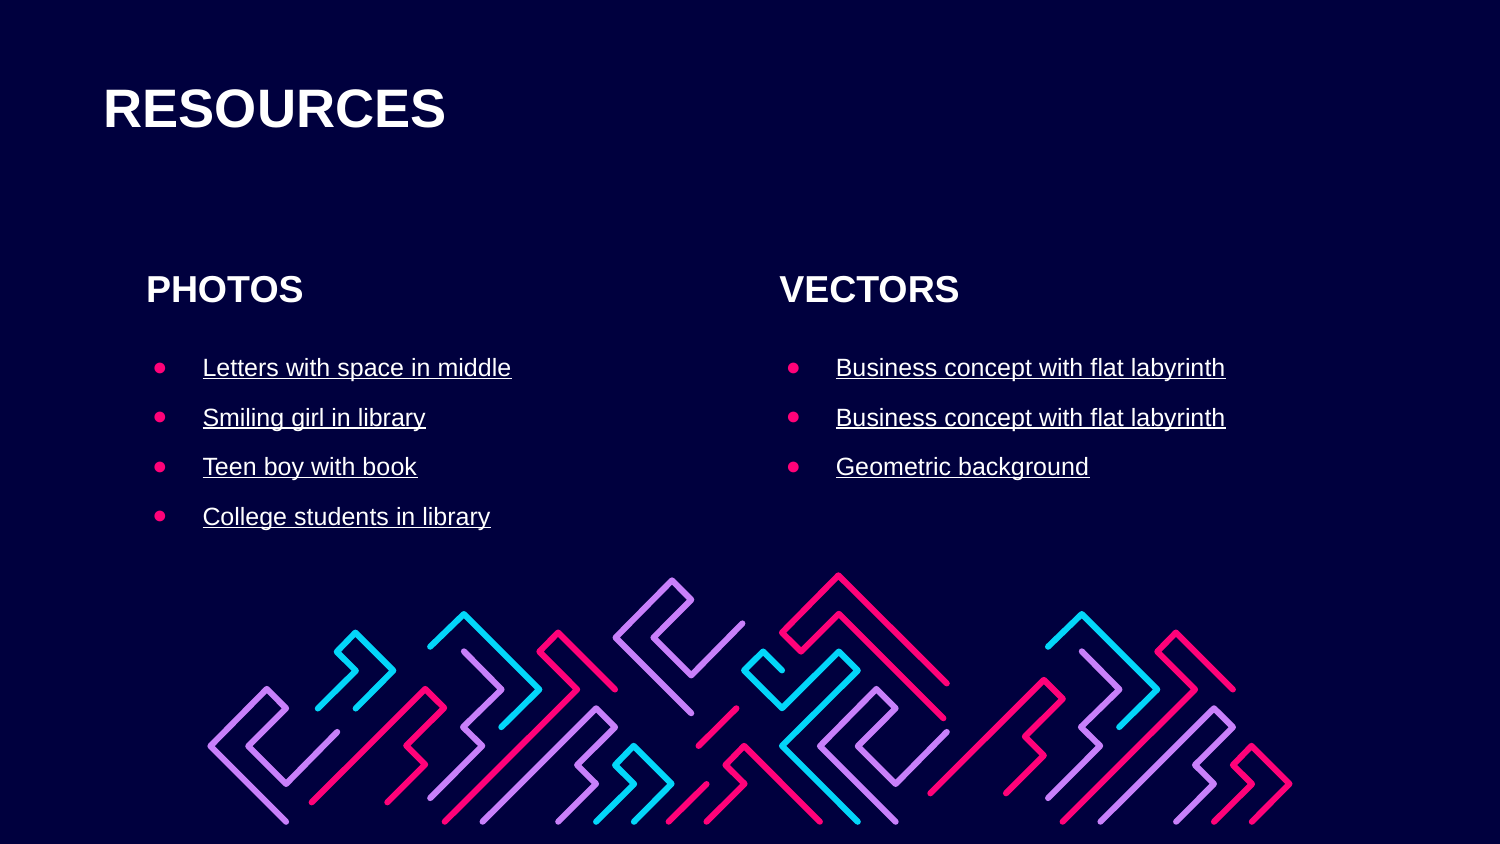

# RESOURCES
PHOTOS
VECTORS
Letters with space in middle
Smiling girl in library
Teen boy with book
College students in library
Business concept with flat labyrinth
Business concept with flat labyrinth
Geometric background